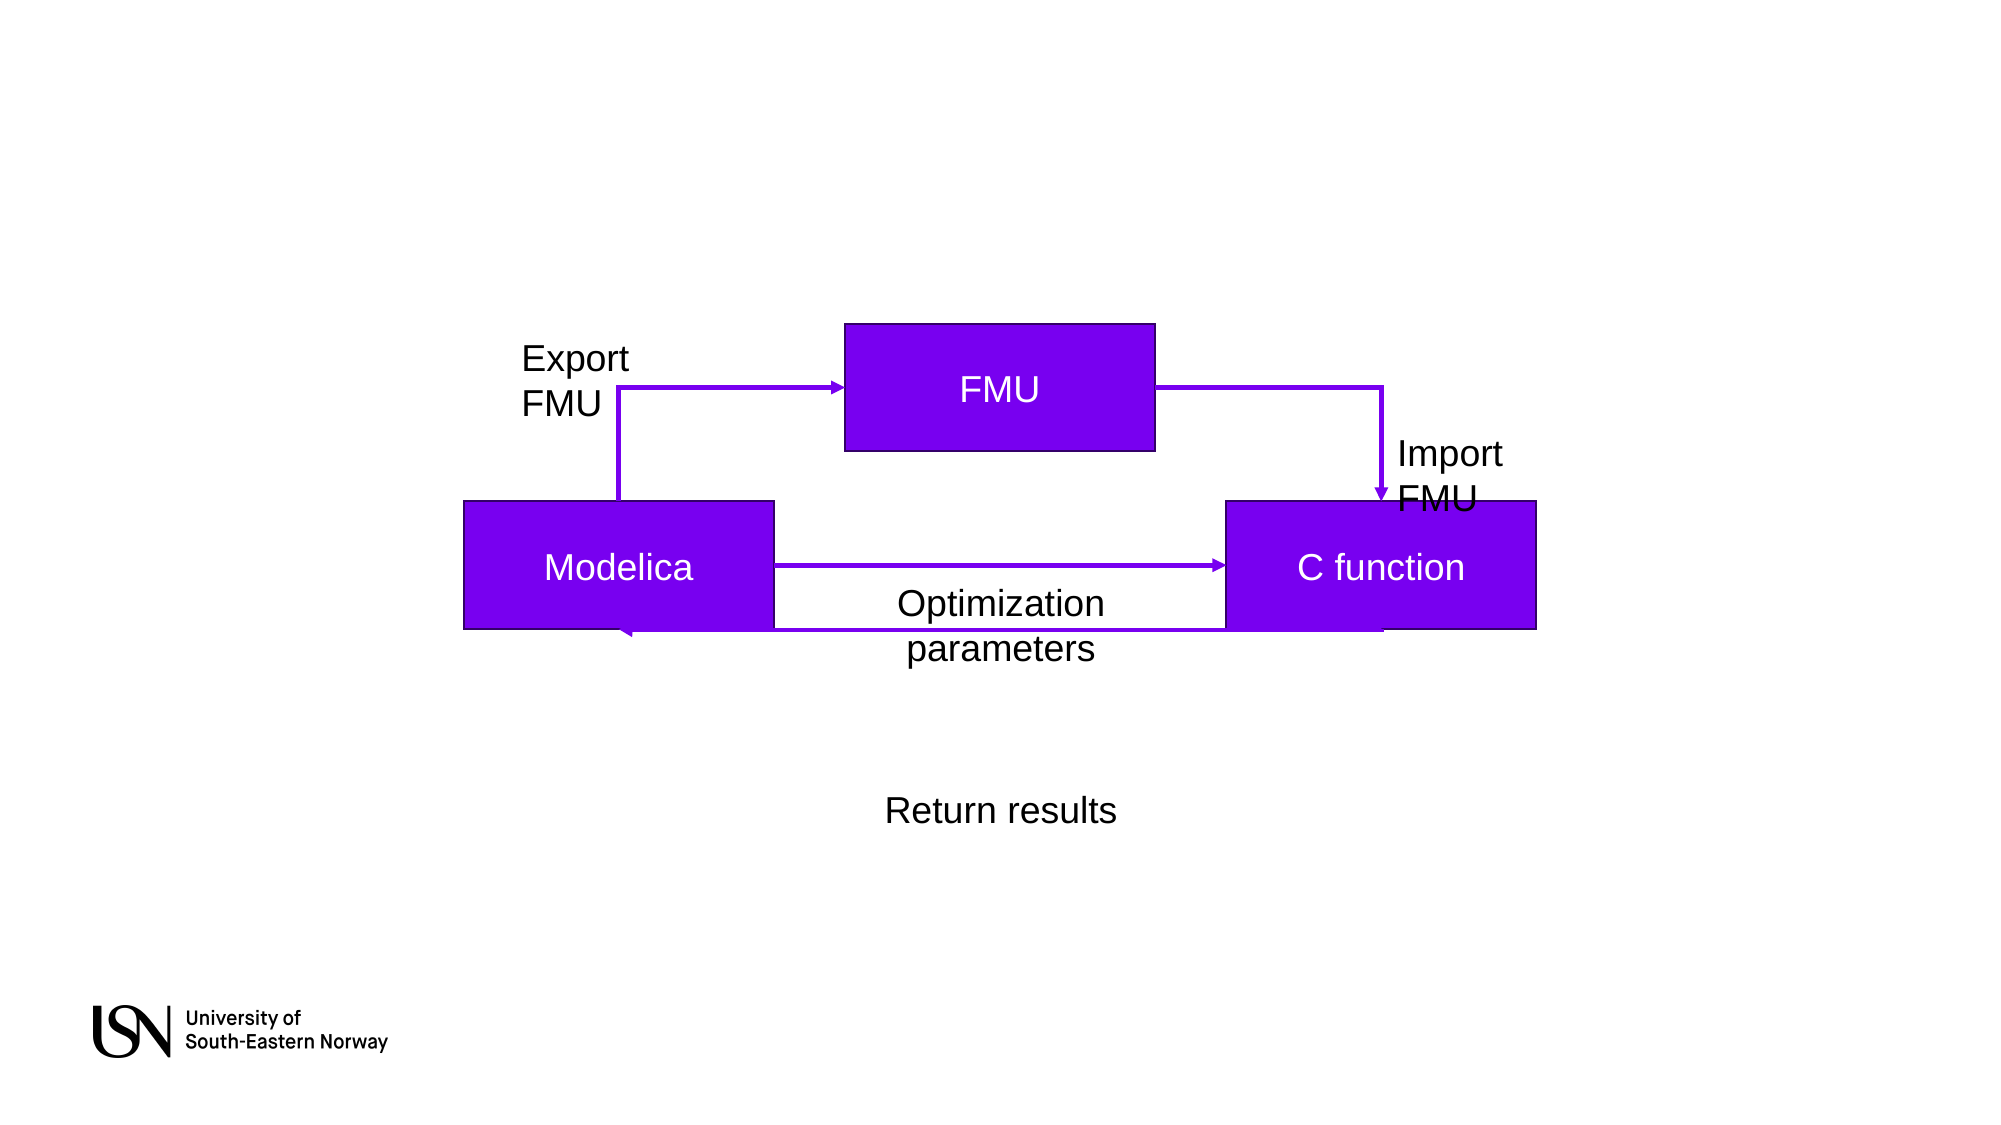

#
FMU
Export FMU
Import FMU
Modelica
C function
Optimization parameters
Return results